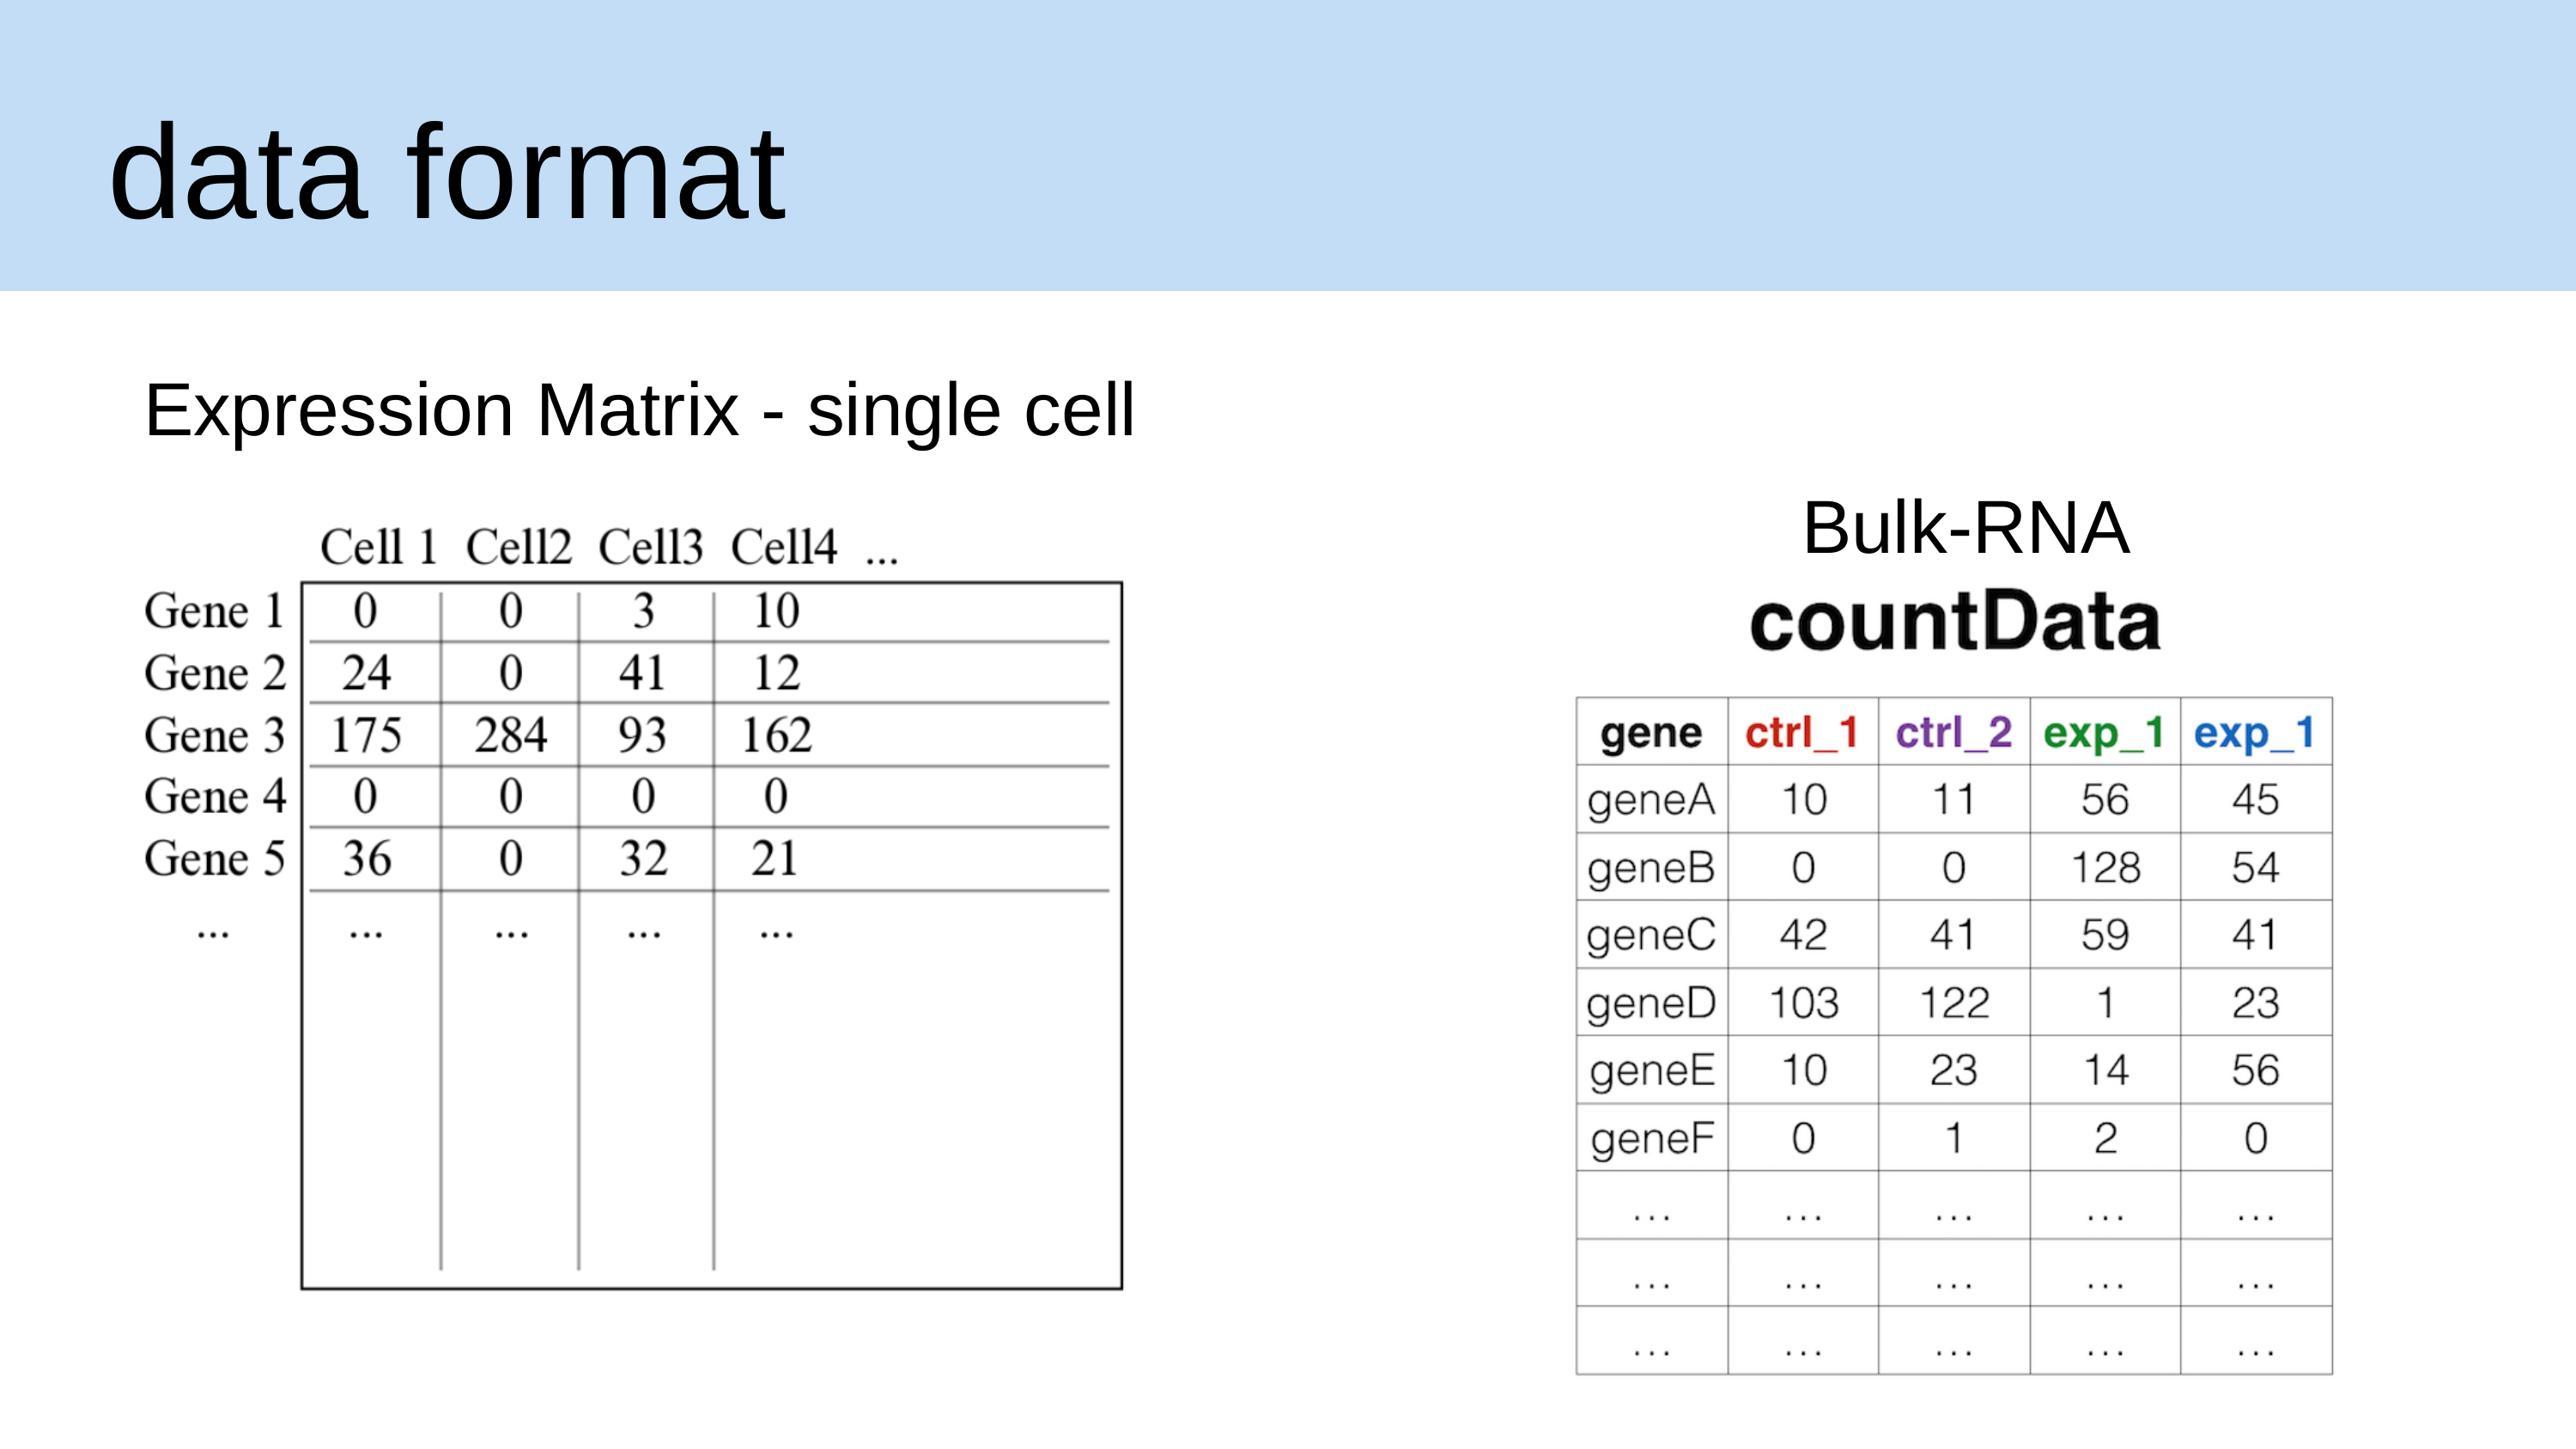

data format
Expression Matrix - single cell

Bulk-RNA